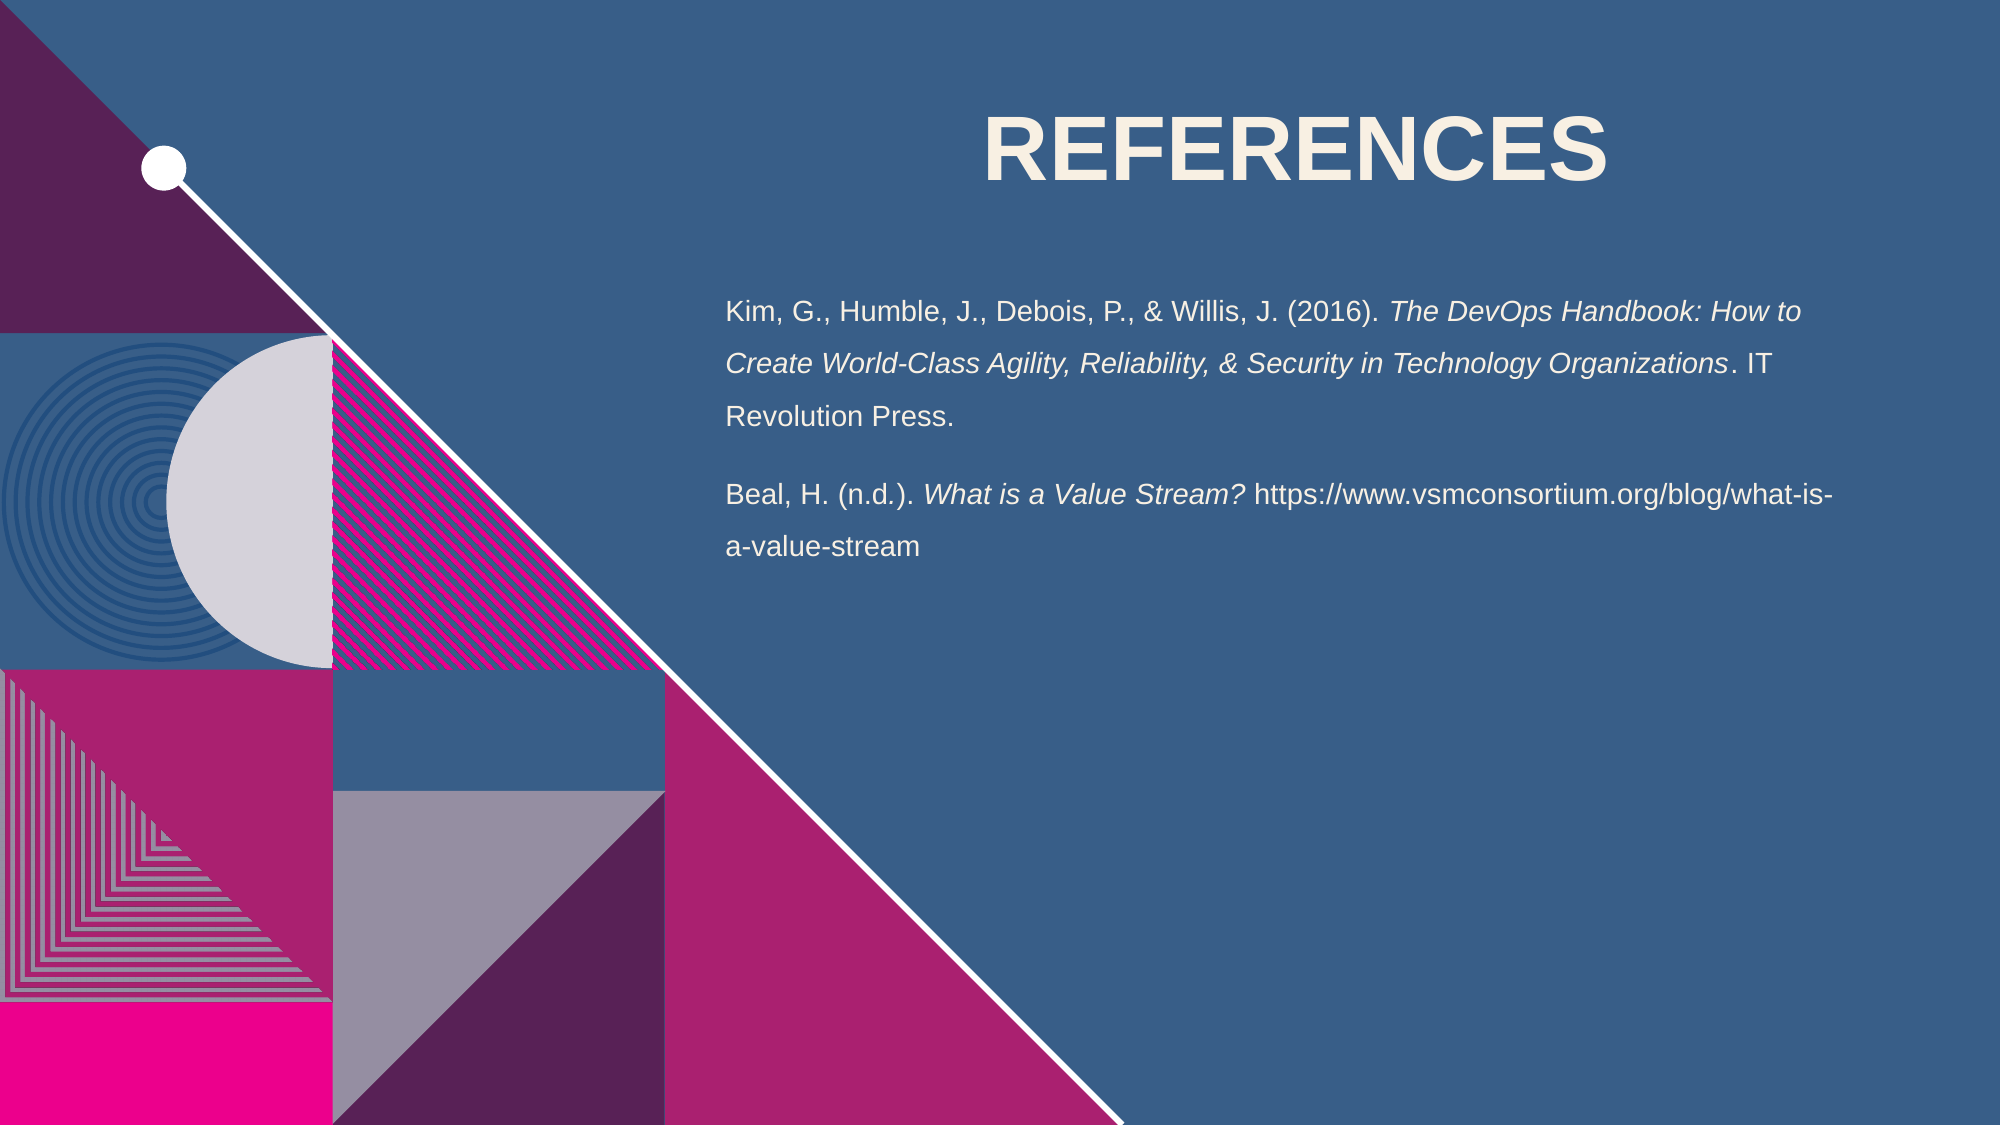

# References
Kim, G., Humble, J., Debois, P., & Willis, J. (2016). The DevOps Handbook: How to Create World-Class Agility, Reliability, & Security in Technology Organizations. IT Revolution Press.
Beal, H. (n.d.). What is a Value Stream? https://www.vsmconsortium.org/blog/what-is-a-value-stream